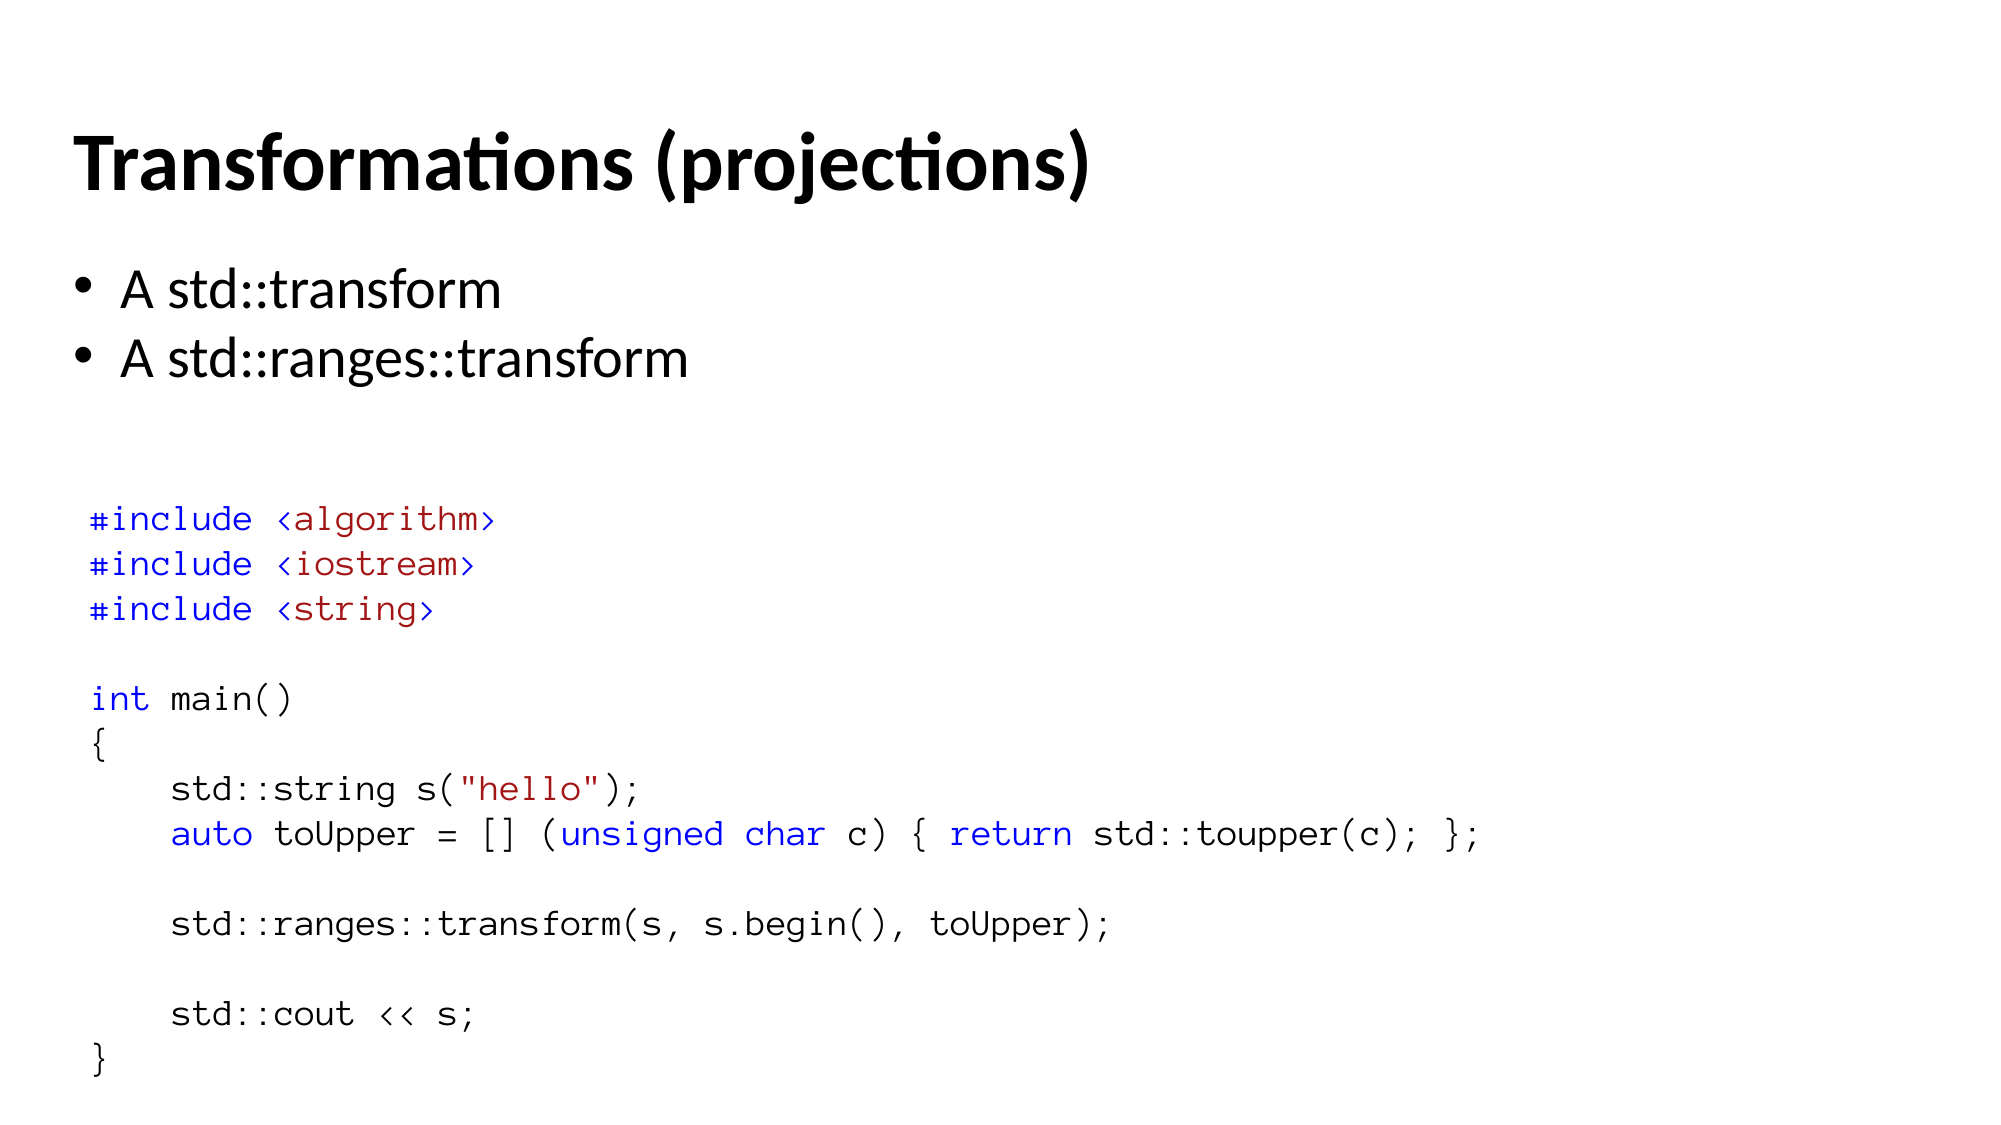

Transformations (projections)
A std::transform
A std::ranges::transform

#include <algorithm>
#include <iostream>
#include <string>

int main()
{
    std::string s("hello");
    auto toUpper = [] (unsigned char c) { return std::toupper(c); };

    std::ranges::transform(s, s.begin(), toUpper);

    std::cout << s;
}